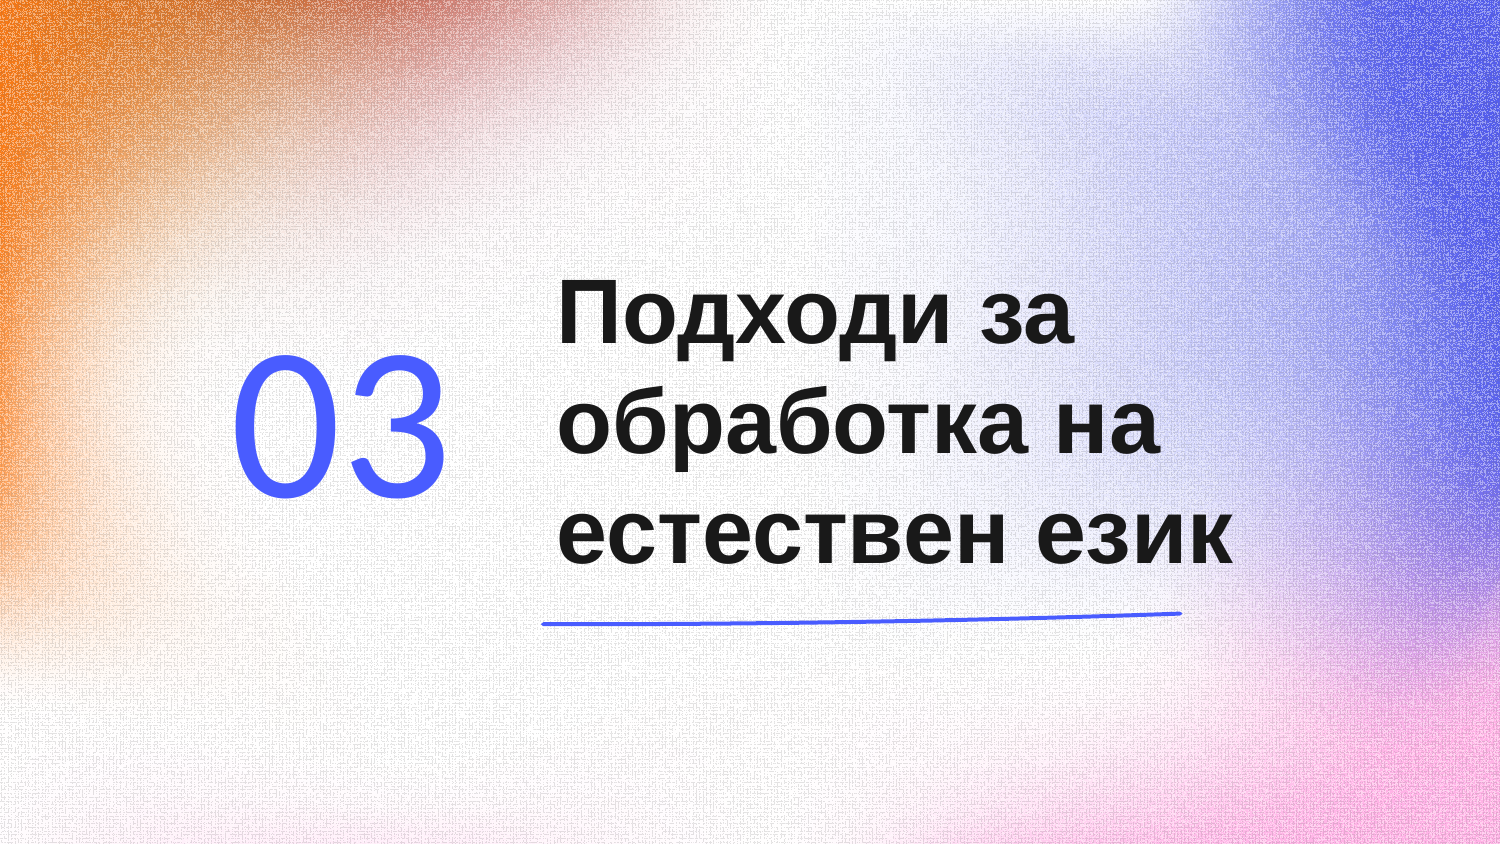

03
# Подходи за обработка на естествен език